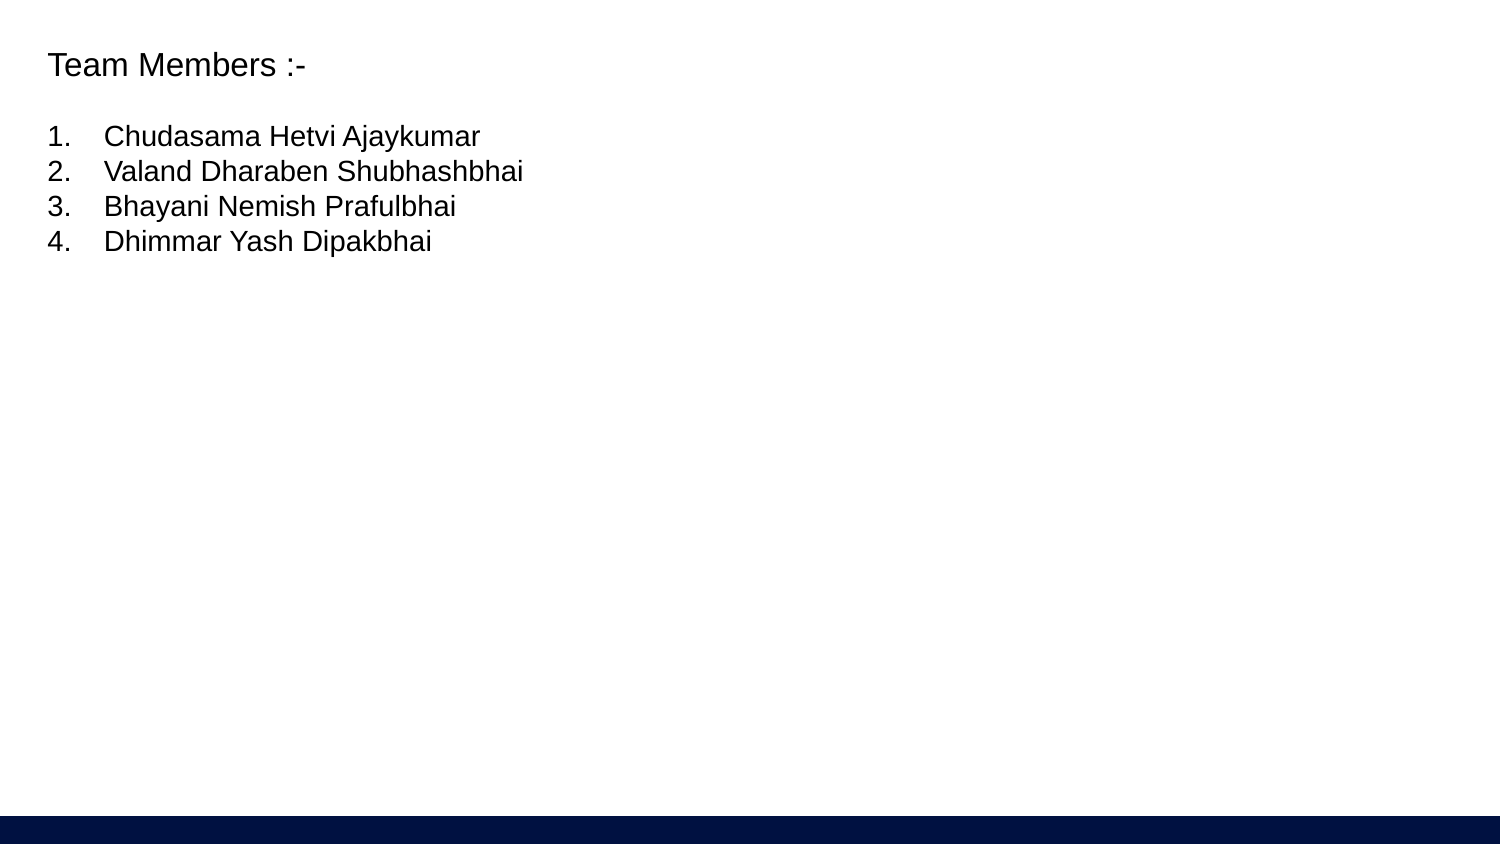

Team Members :-

Chudasama Hetvi Ajaykumar
Valand Dharaben Shubhashbhai
Bhayani Nemish Prafulbhai
Dhimmar Yash Dipakbhai